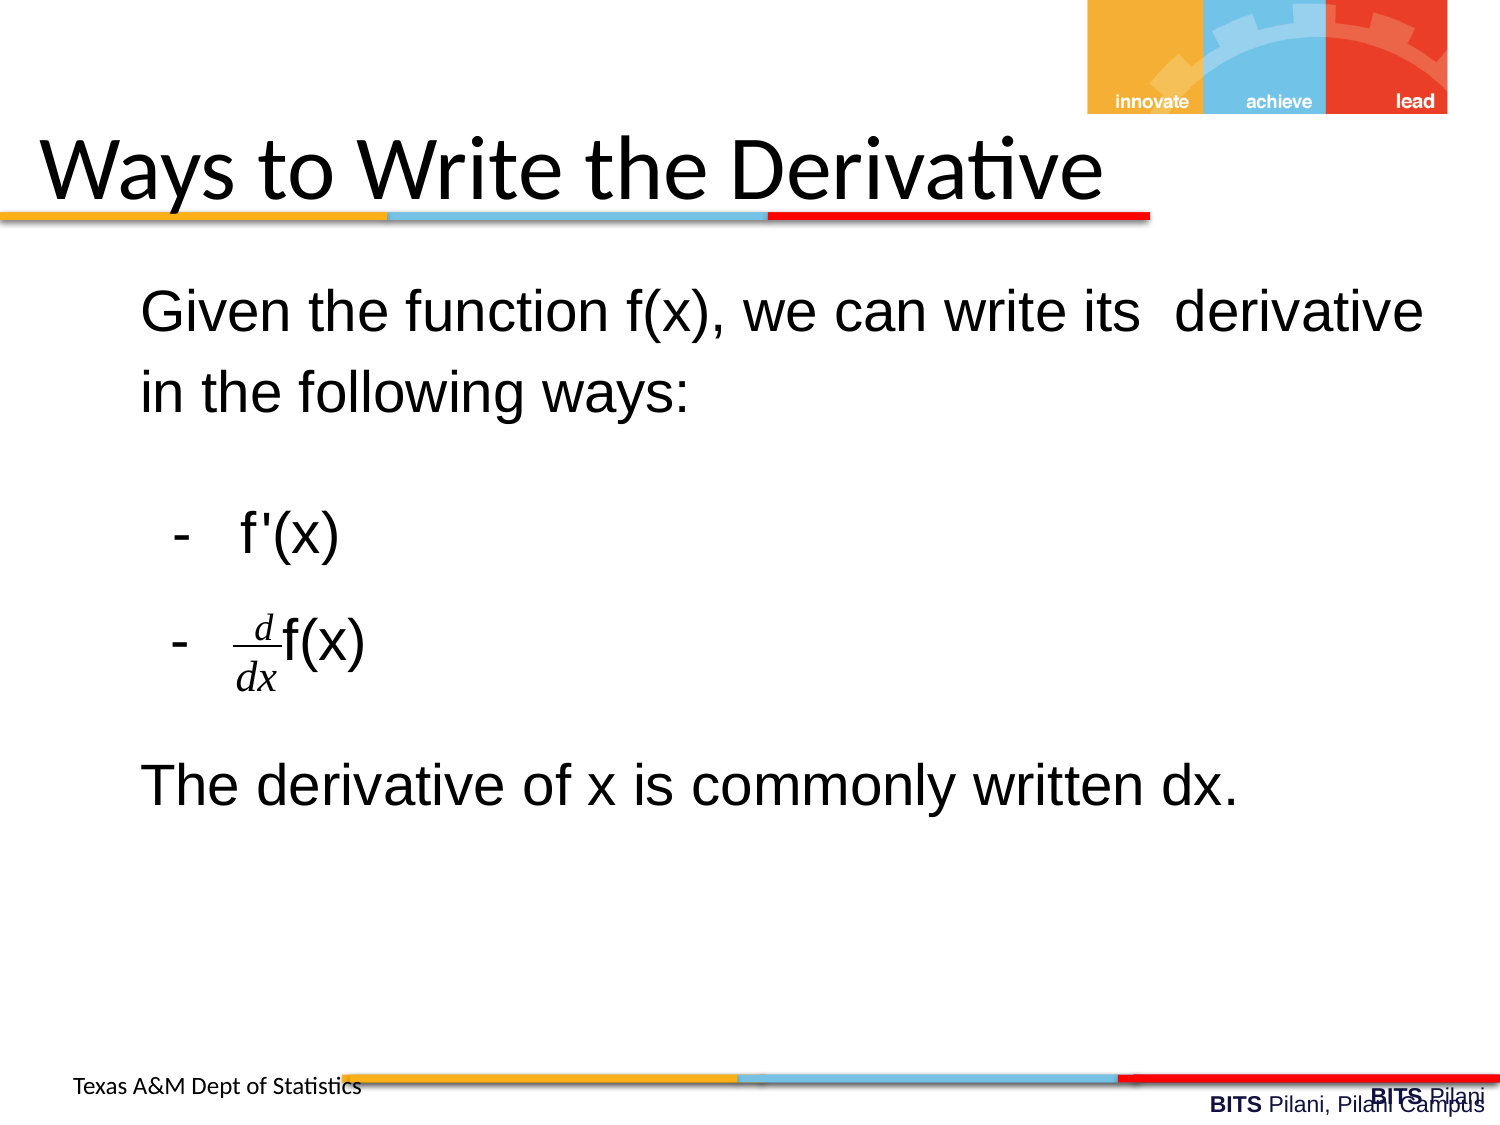

Ways to Write the Derivative
Given the function f(x), we can write its  derivative in the following ways:

-   f '(x)
-    d f(x)
dx

The derivative of x is commonly written dx.
Texas A&M Dept of Statistics